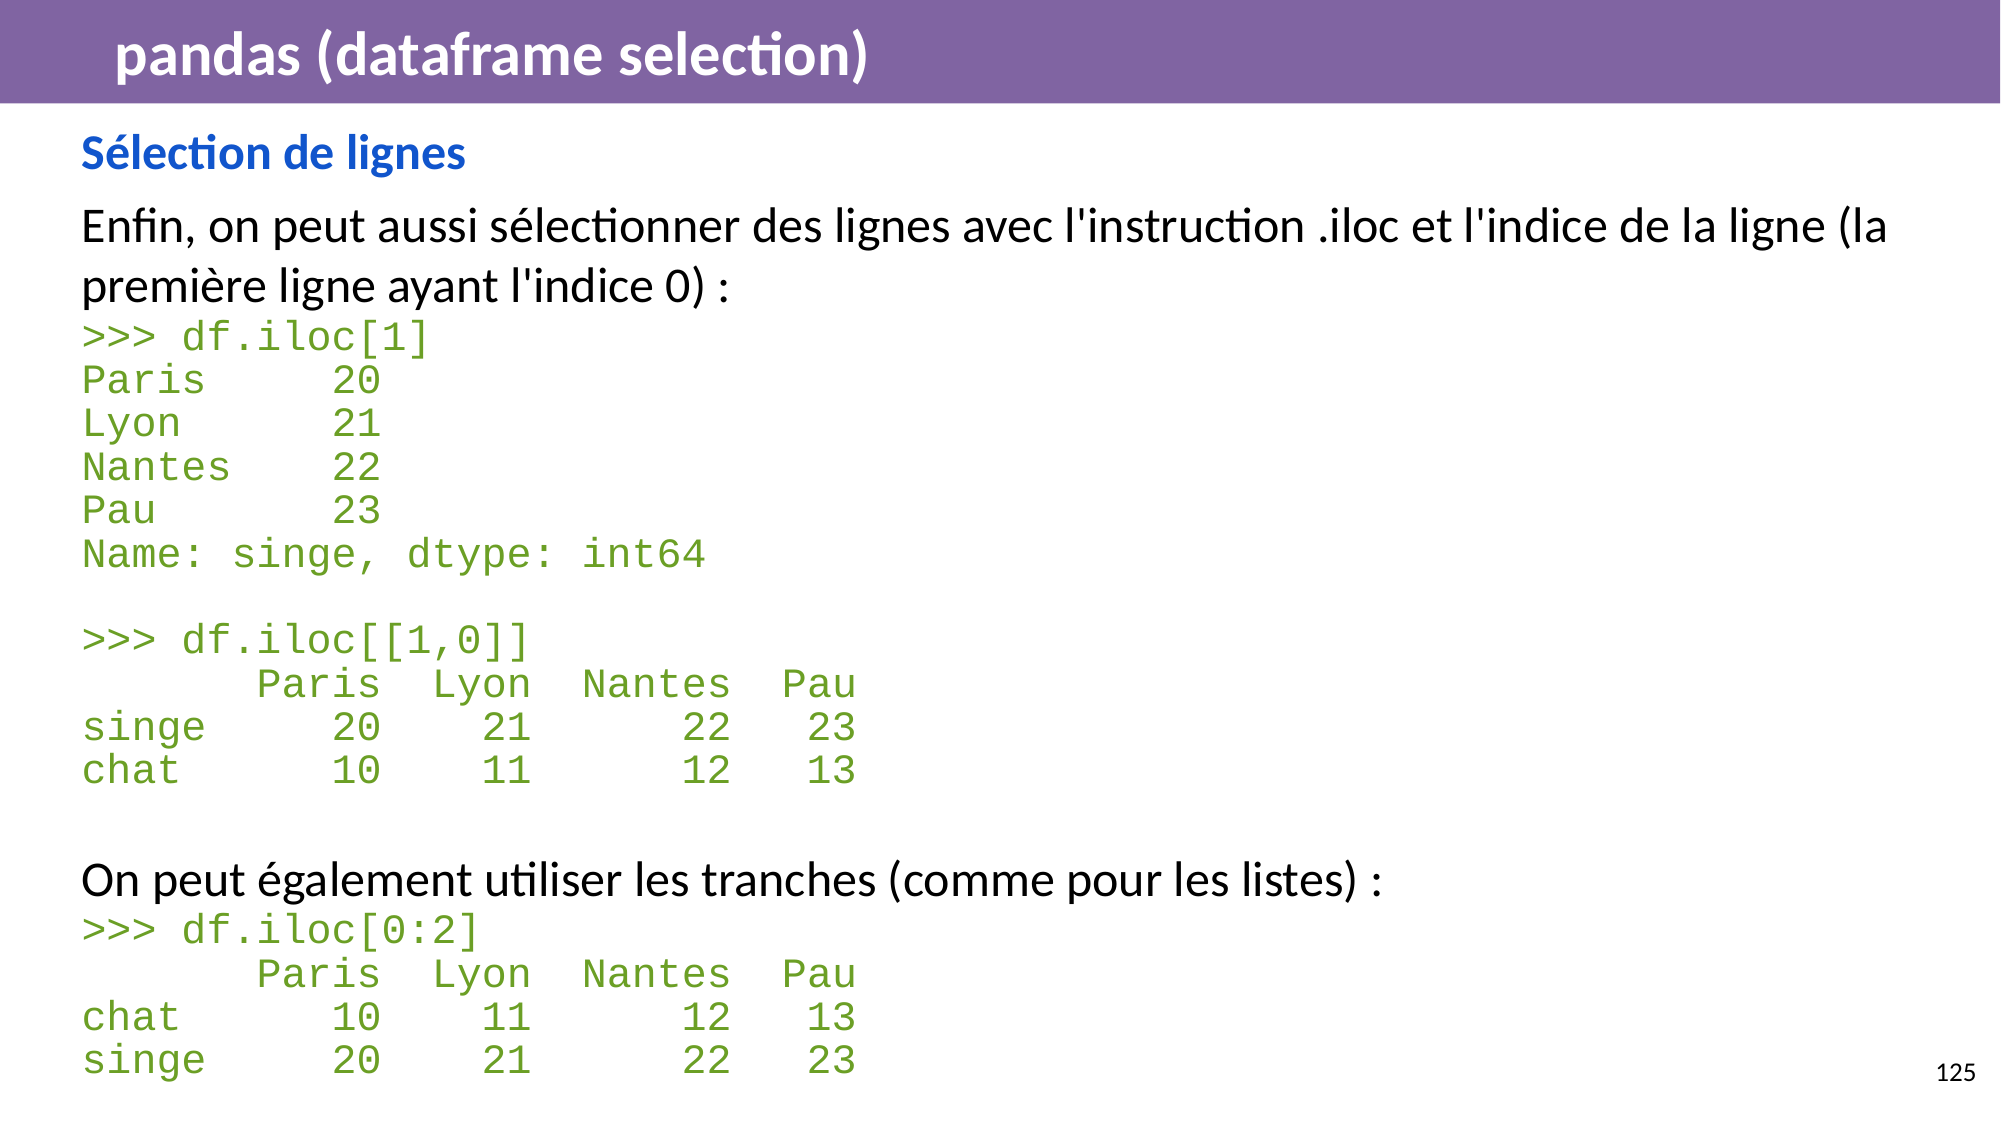

# pandas (dataframe selection)

Sélection de lignes
Enfin, on peut aussi sélectionner des lignes avec l'instruction .iloc et l'indice de la ligne (la première ligne ayant l'indice 0) :
>>> df.iloc[1]
Paris     20
Lyon      21
Nantes    22
Pau       23
Name: singe, dtype: int64

>>> df.iloc[[1,0]]
       Paris  Lyon  Nantes  Pau
singe     20    21      22   23
chat      10    11      12   13

On peut également utiliser les tranches (comme pour les listes) :
>>> df.iloc[0:2]
       Paris  Lyon  Nantes  Pau
chat      10    11      12   13
singe     20    21      22   23

125